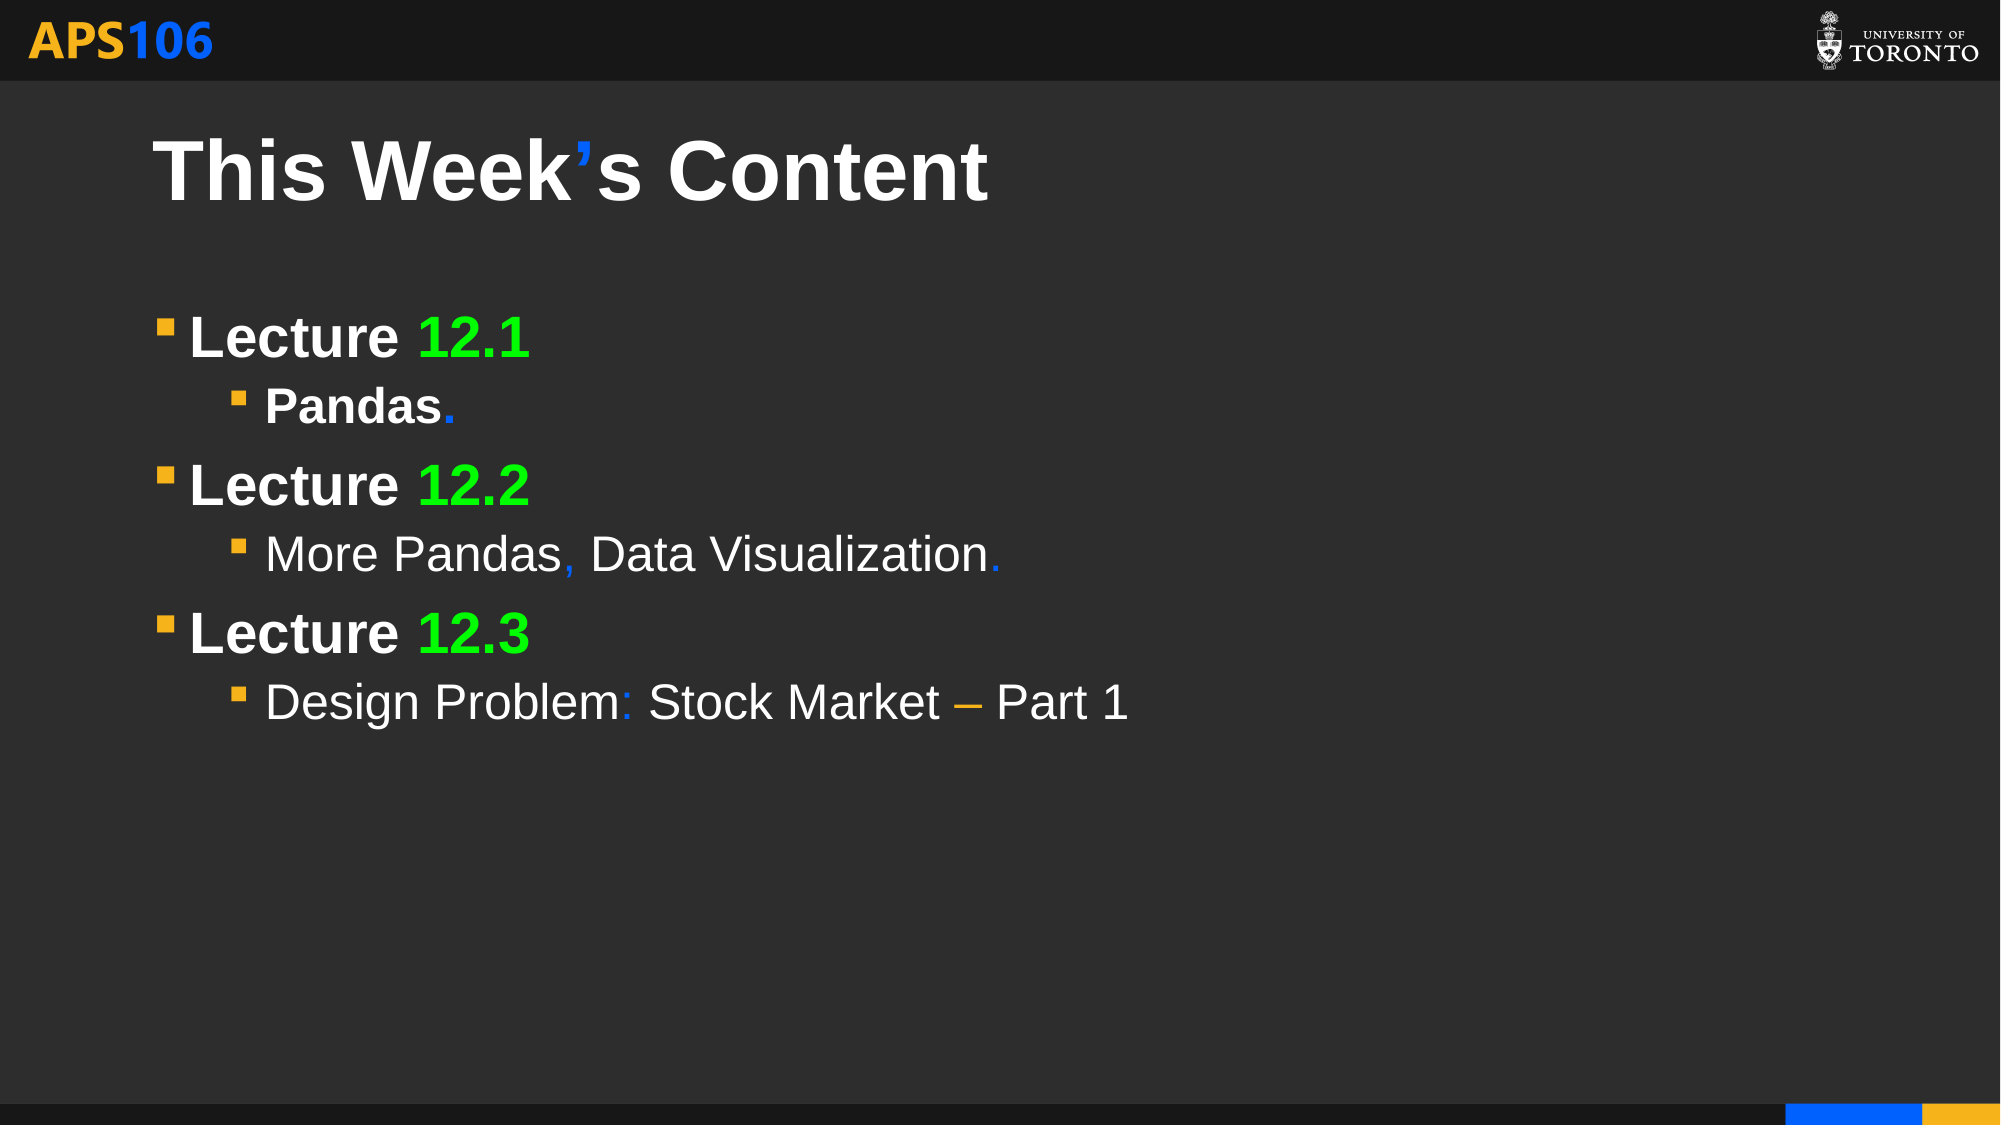

# This Week’s Content
Lecture 12.1
Pandas.
Lecture 12.2
More Pandas, Data Visualization.
Lecture 12.3
Design Problem: Stock Market – Part 1